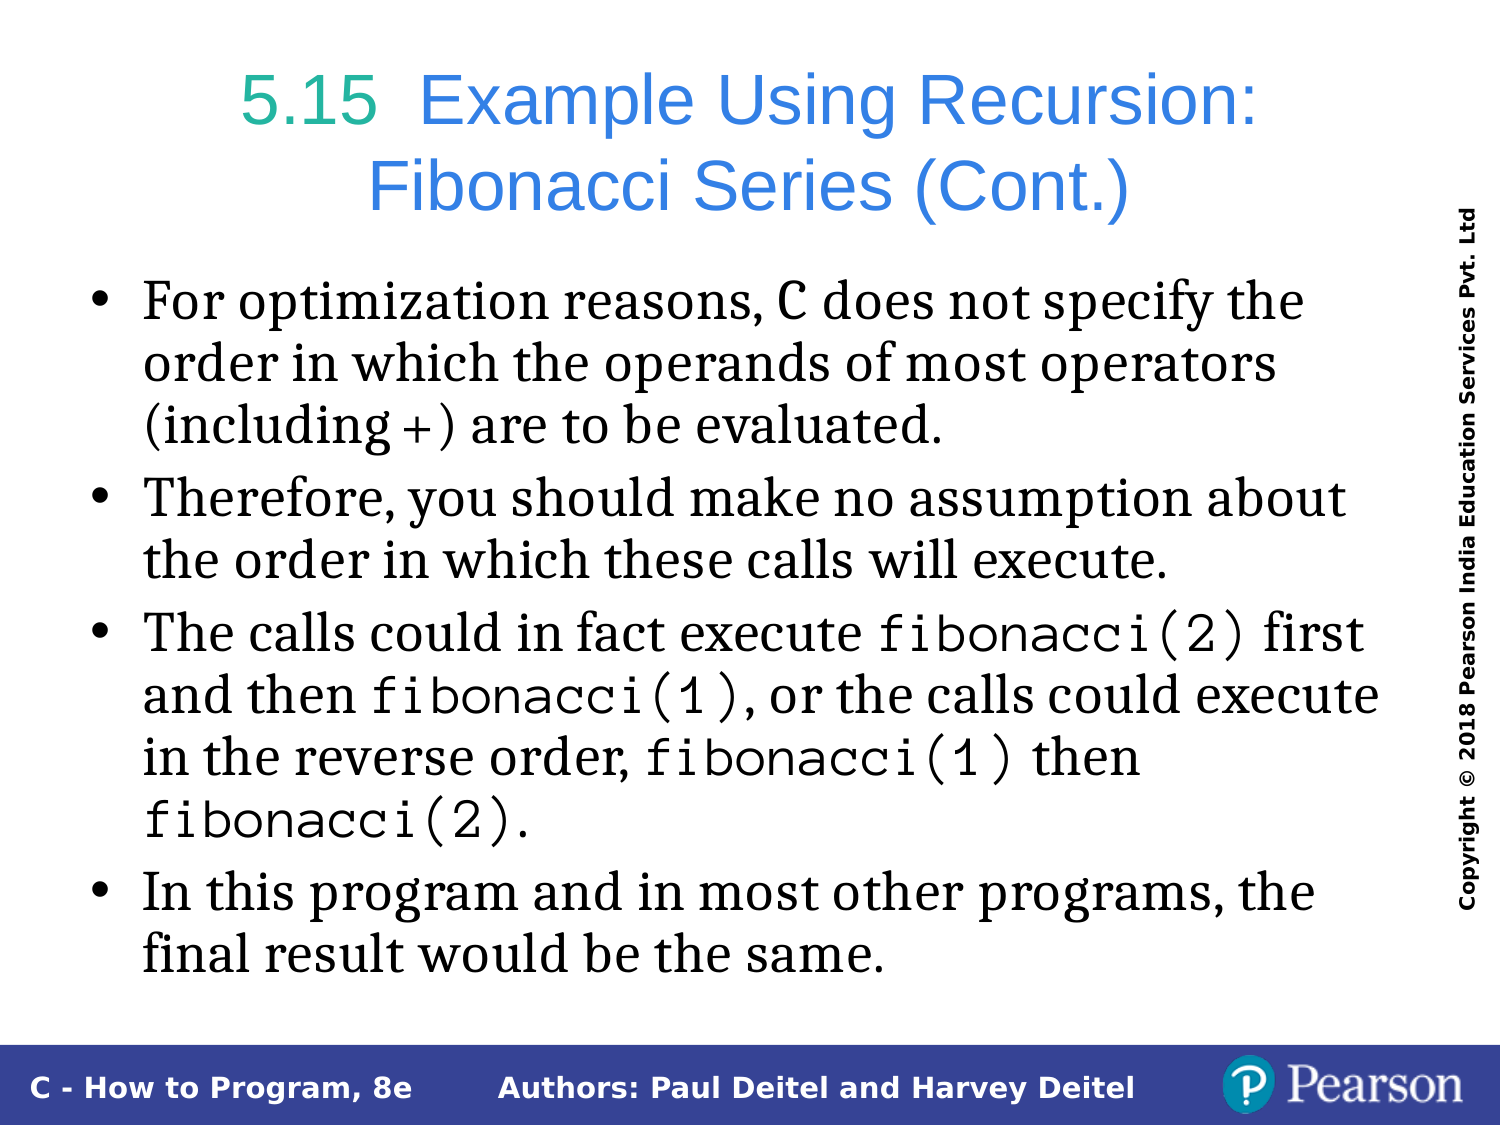

# 5.15  Example Using Recursion: Fibonacci Series (Cont.)
For optimization reasons, C does not specify the order in which the operands of most operators (including +) are to be evaluated.
Therefore, you should make no assumption about the order in which these calls will execute.
The calls could in fact execute fibonacci(2) first and then fibonacci(1), or the calls could execute in the reverse order, fibonacci(1) then fibonacci(2).
In this program and in most other programs, the final result would be the same.